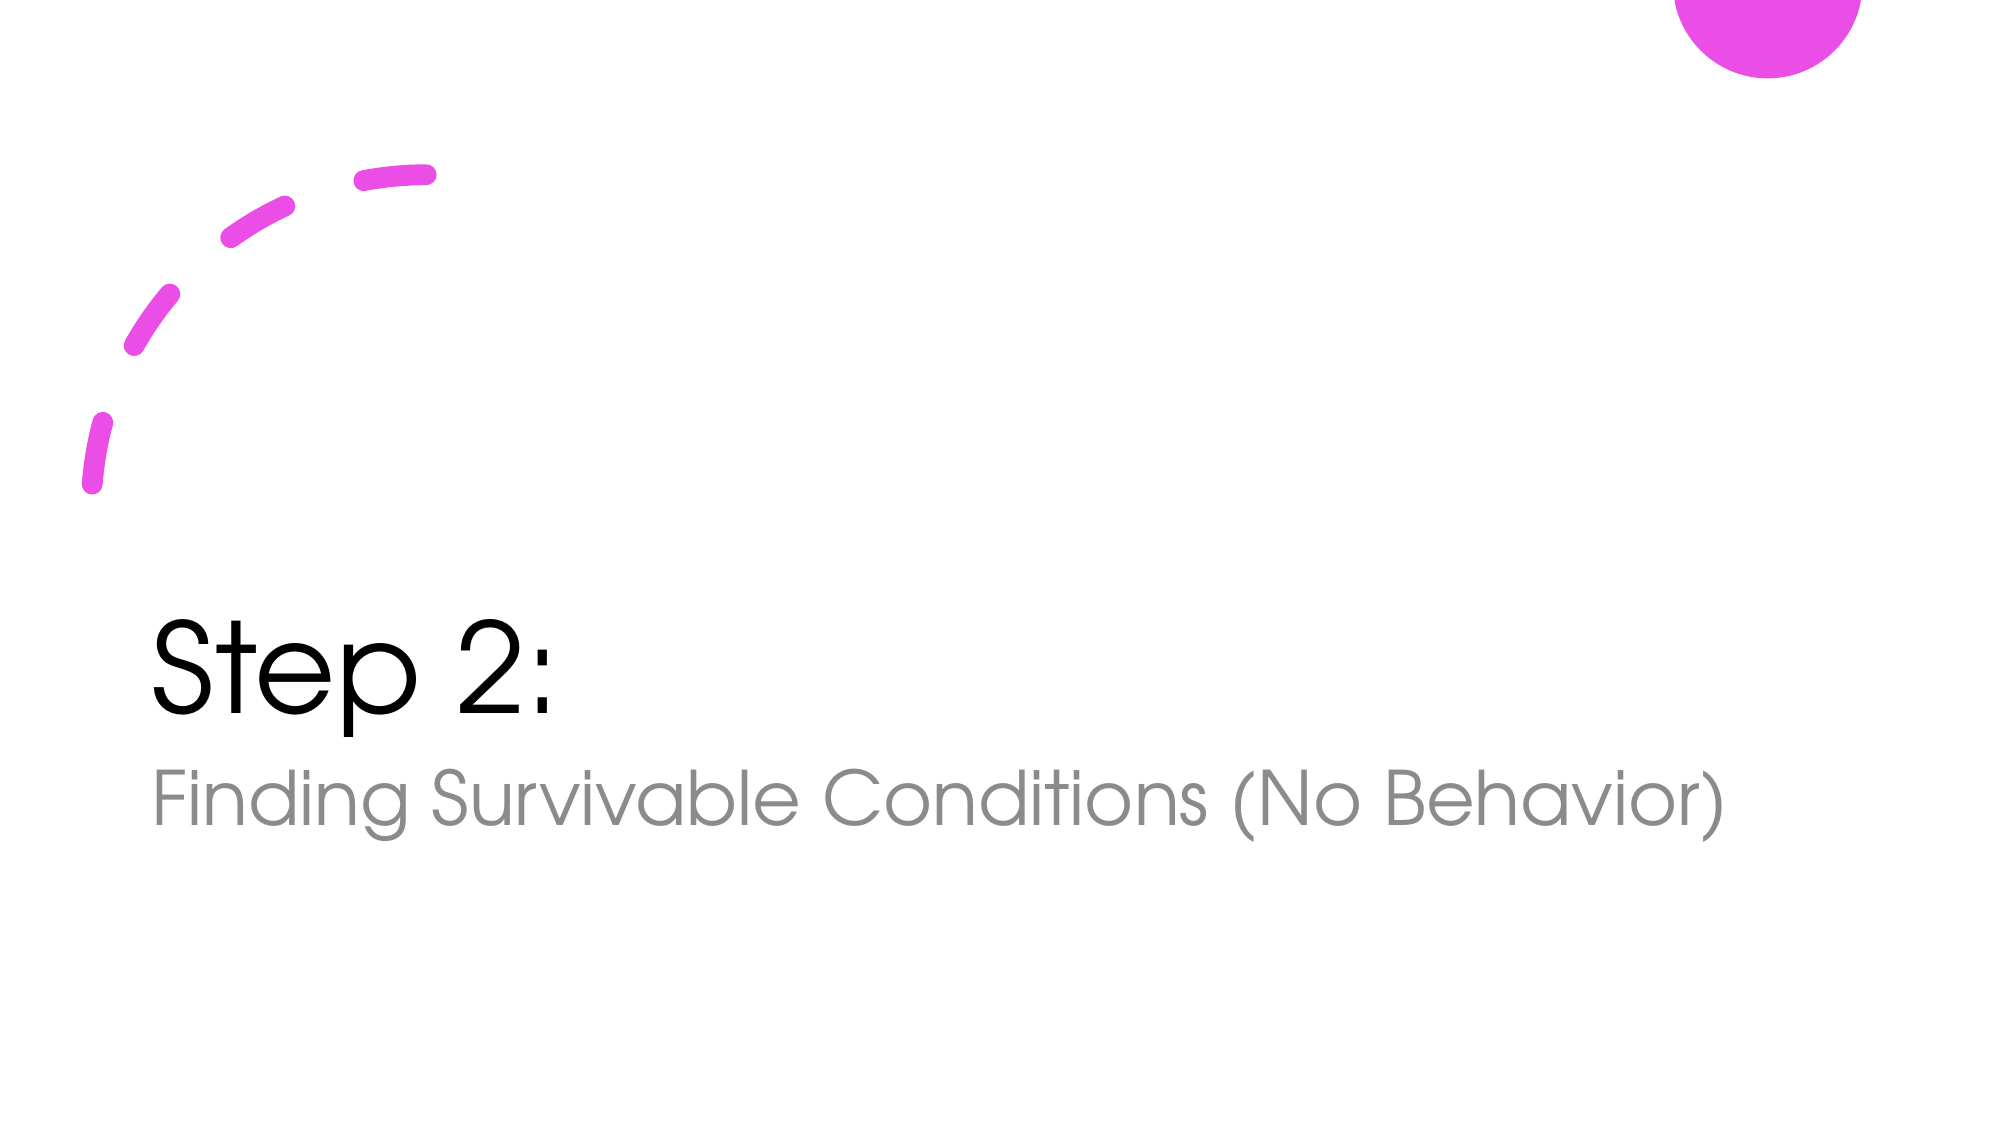

# Step 2:
Finding Survivable Conditions (No Behavior)